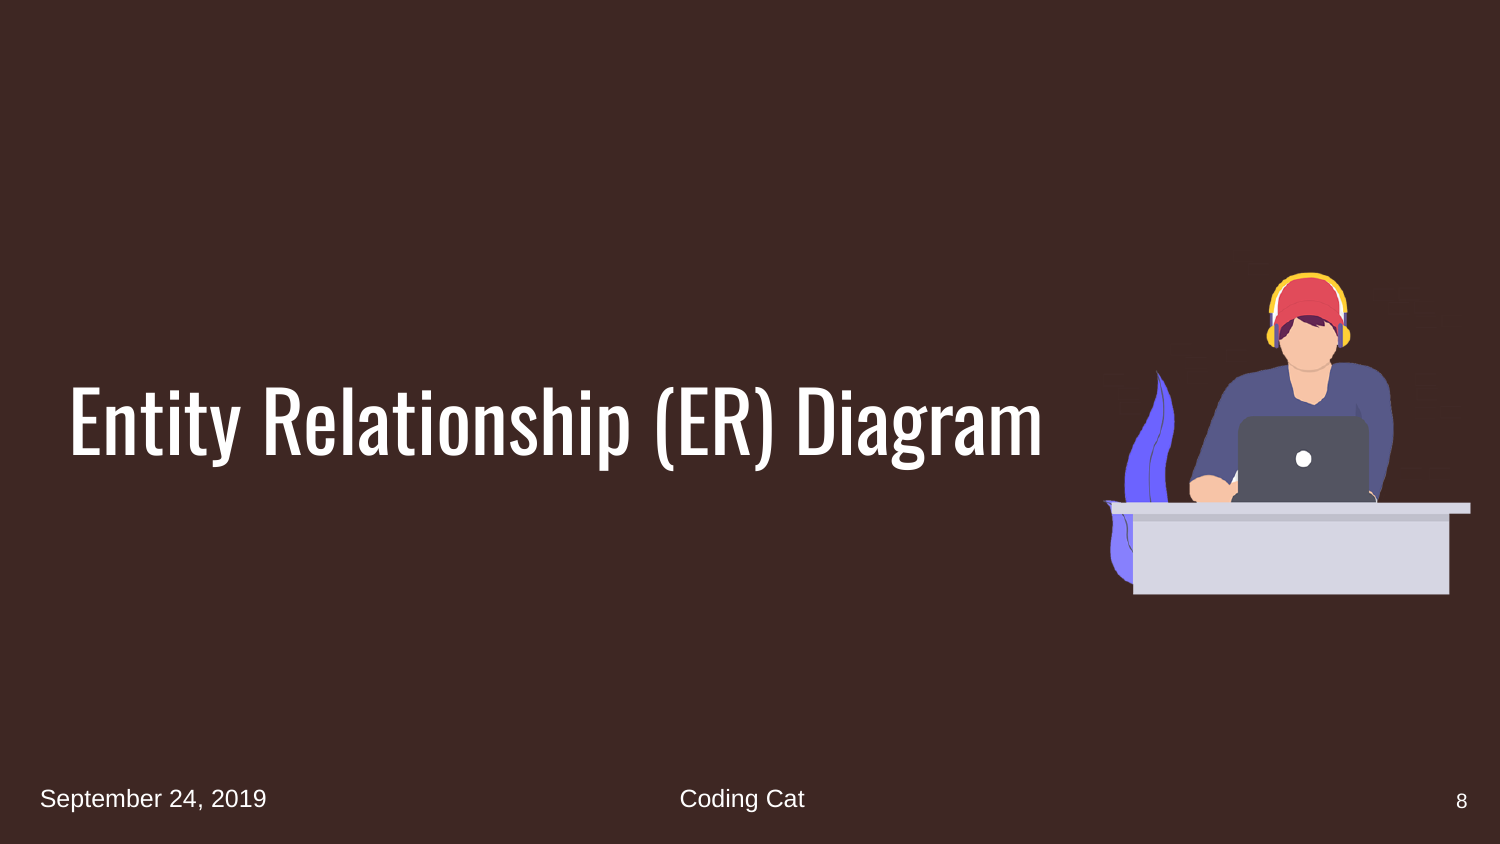

# Entity Relationship (ER) Diagram
September 24, 2019
Coding Cat
8